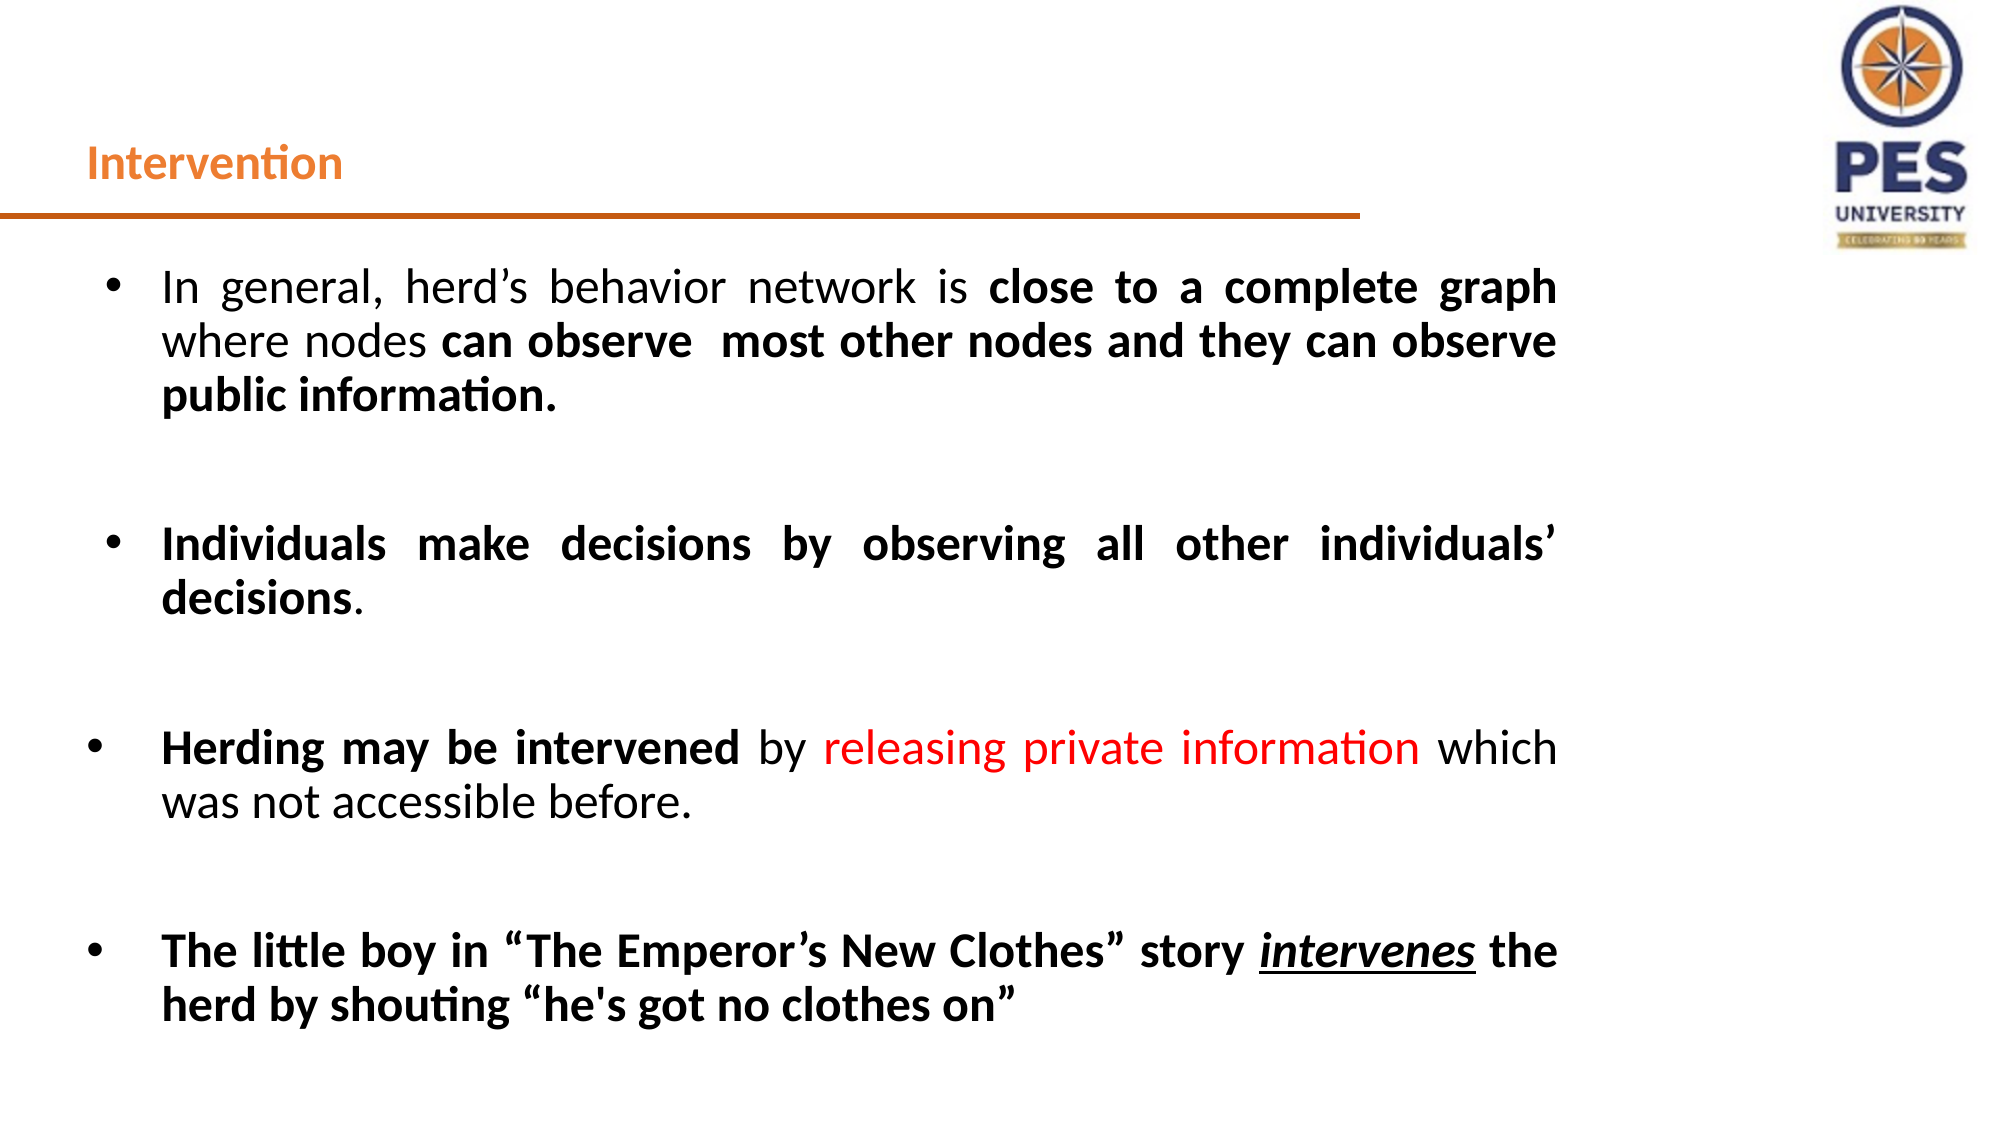

Intervention
In general, herd’s behavior network is close to a complete graph where nodes can observe  most other nodes and they can observe public information.

Individuals make decisions by observing all other individuals’ decisions.

Herding may be intervened by releasing private information which was not accessible before.

The little boy in “The Emperor’s New Clothes” story intervenes the herd by shouting “he's got no clothes on”